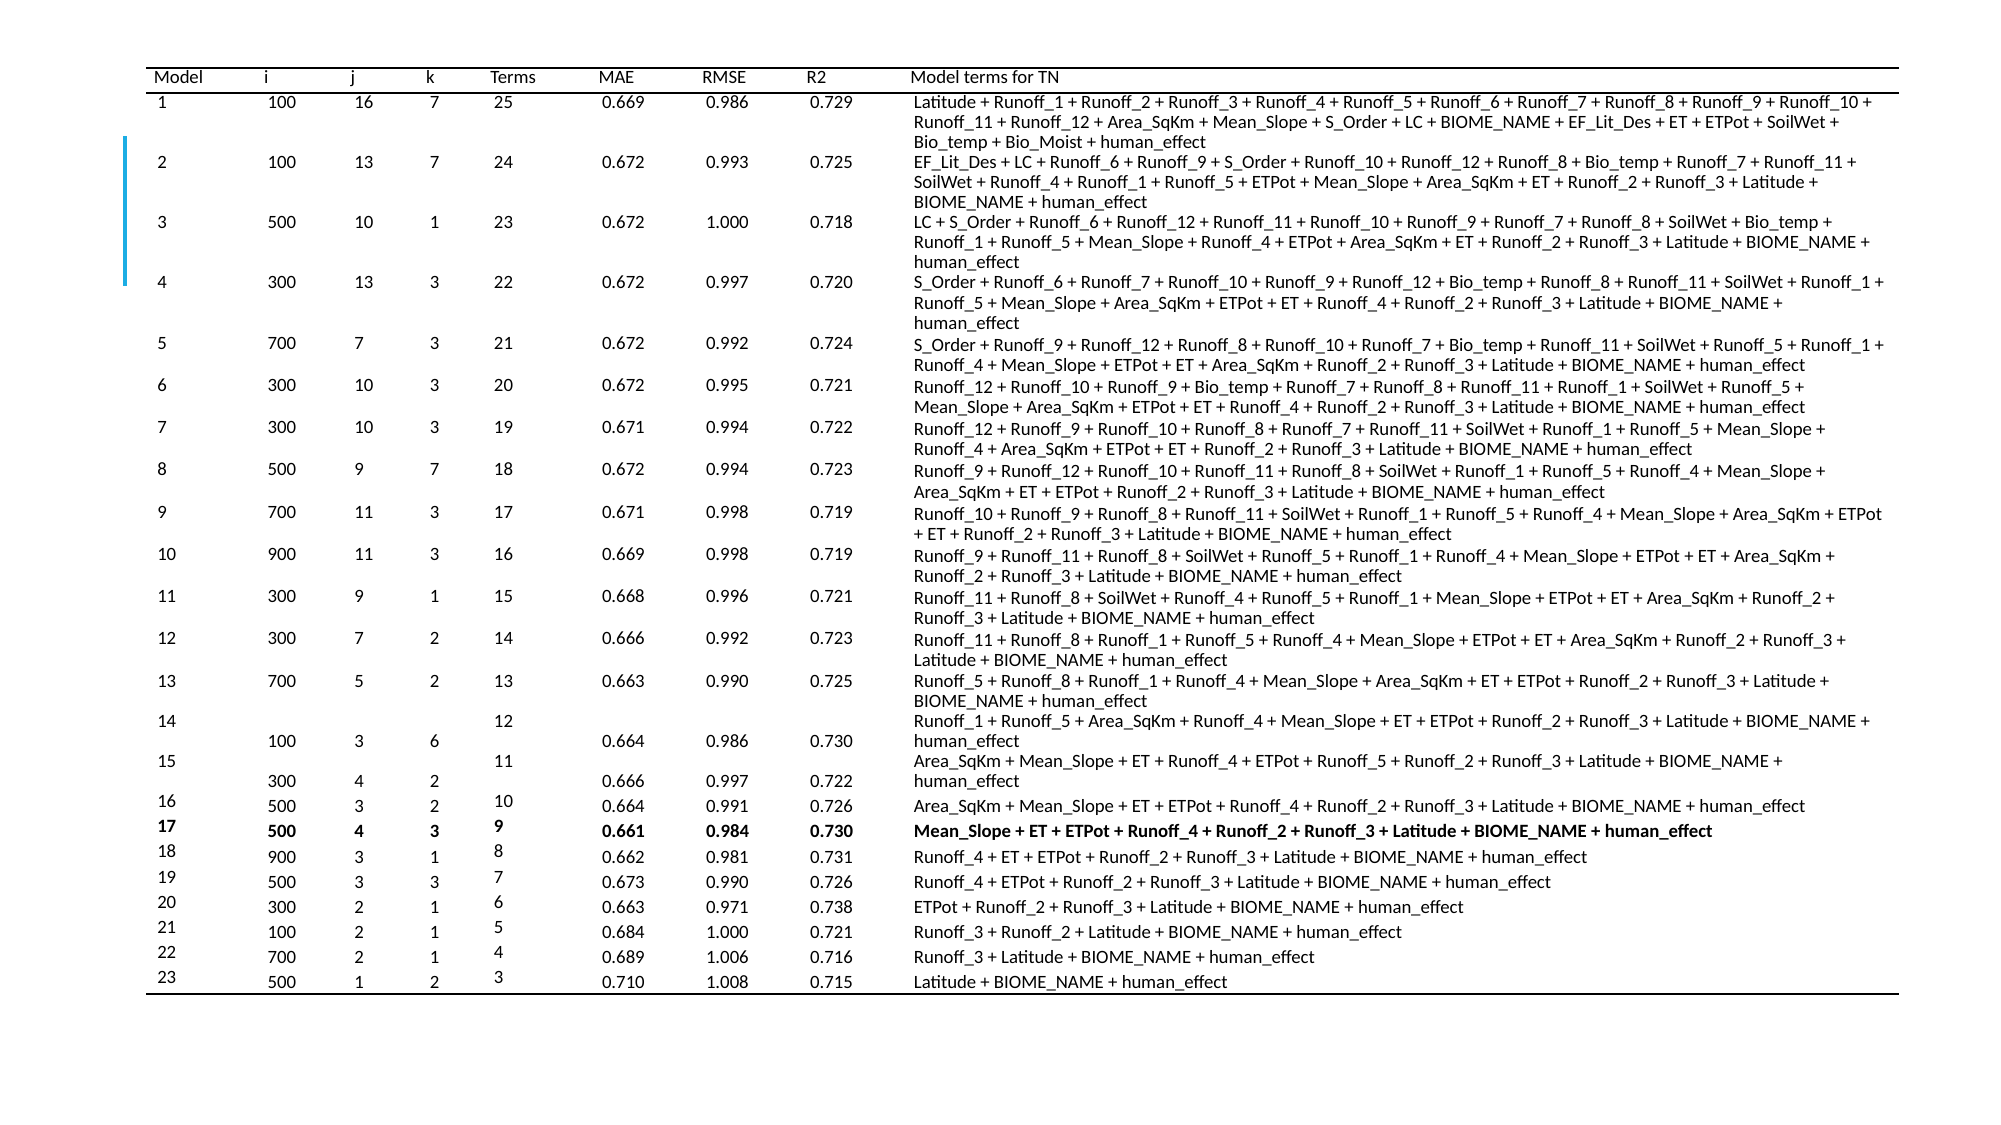

| Model | i | j | k | Terms | MAE | RMSE | R2 | Model terms for TN |
| --- | --- | --- | --- | --- | --- | --- | --- | --- |
| 1 | 100 | 16 | 7 | 25 | 0.669 | 0.986 | 0.729 | Latitude + Runoff\_1 + Runoff\_2 + Runoff\_3 + Runoff\_4 + Runoff\_5 + Runoff\_6 + Runoff\_7 + Runoff\_8 + Runoff\_9 + Runoff\_10 + Runoff\_11 + Runoff\_12 + Area\_SqKm + Mean\_Slope + S\_Order + LC + BIOME\_NAME + EF\_Lit\_Des + ET + ETPot + SoilWet + Bio\_temp + Bio\_Moist + human\_effect |
| 2 | 100 | 13 | 7 | 24 | 0.672 | 0.993 | 0.725 | EF\_Lit\_Des + LC + Runoff\_6 + Runoff\_9 + S\_Order + Runoff\_10 + Runoff\_12 + Runoff\_8 + Bio\_temp + Runoff\_7 + Runoff\_11 + SoilWet + Runoff\_4 + Runoff\_1 + Runoff\_5 + ETPot + Mean\_Slope + Area\_SqKm + ET + Runoff\_2 + Runoff\_3 + Latitude + BIOME\_NAME + human\_effect |
| 3 | 500 | 10 | 1 | 23 | 0.672 | 1.000 | 0.718 | LC + S\_Order + Runoff\_6 + Runoff\_12 + Runoff\_11 + Runoff\_10 + Runoff\_9 + Runoff\_7 + Runoff\_8 + SoilWet + Bio\_temp + Runoff\_1 + Runoff\_5 + Mean\_Slope + Runoff\_4 + ETPot + Area\_SqKm + ET + Runoff\_2 + Runoff\_3 + Latitude + BIOME\_NAME + human\_effect |
| 4 | 300 | 13 | 3 | 22 | 0.672 | 0.997 | 0.720 | S\_Order + Runoff\_6 + Runoff\_7 + Runoff\_10 + Runoff\_9 + Runoff\_12 + Bio\_temp + Runoff\_8 + Runoff\_11 + SoilWet + Runoff\_1 + Runoff\_5 + Mean\_Slope + Area\_SqKm + ETPot + ET + Runoff\_4 + Runoff\_2 + Runoff\_3 + Latitude + BIOME\_NAME + human\_effect |
| 5 | 700 | 7 | 3 | 21 | 0.672 | 0.992 | 0.724 | S\_Order + Runoff\_9 + Runoff\_12 + Runoff\_8 + Runoff\_10 + Runoff\_7 + Bio\_temp + Runoff\_11 + SoilWet + Runoff\_5 + Runoff\_1 + Runoff\_4 + Mean\_Slope + ETPot + ET + Area\_SqKm + Runoff\_2 + Runoff\_3 + Latitude + BIOME\_NAME + human\_effect |
| 6 | 300 | 10 | 3 | 20 | 0.672 | 0.995 | 0.721 | Runoff\_12 + Runoff\_10 + Runoff\_9 + Bio\_temp + Runoff\_7 + Runoff\_8 + Runoff\_11 + Runoff\_1 + SoilWet + Runoff\_5 + Mean\_Slope + Area\_SqKm + ETPot + ET + Runoff\_4 + Runoff\_2 + Runoff\_3 + Latitude + BIOME\_NAME + human\_effect |
| 7 | 300 | 10 | 3 | 19 | 0.671 | 0.994 | 0.722 | Runoff\_12 + Runoff\_9 + Runoff\_10 + Runoff\_8 + Runoff\_7 + Runoff\_11 + SoilWet + Runoff\_1 + Runoff\_5 + Mean\_Slope + Runoff\_4 + Area\_SqKm + ETPot + ET + Runoff\_2 + Runoff\_3 + Latitude + BIOME\_NAME + human\_effect |
| 8 | 500 | 9 | 7 | 18 | 0.672 | 0.994 | 0.723 | Runoff\_9 + Runoff\_12 + Runoff\_10 + Runoff\_11 + Runoff\_8 + SoilWet + Runoff\_1 + Runoff\_5 + Runoff\_4 + Mean\_Slope + Area\_SqKm + ET + ETPot + Runoff\_2 + Runoff\_3 + Latitude + BIOME\_NAME + human\_effect |
| 9 | 700 | 11 | 3 | 17 | 0.671 | 0.998 | 0.719 | Runoff\_10 + Runoff\_9 + Runoff\_8 + Runoff\_11 + SoilWet + Runoff\_1 + Runoff\_5 + Runoff\_4 + Mean\_Slope + Area\_SqKm + ETPot + ET + Runoff\_2 + Runoff\_3 + Latitude + BIOME\_NAME + human\_effect |
| 10 | 900 | 11 | 3 | 16 | 0.669 | 0.998 | 0.719 | Runoff\_9 + Runoff\_11 + Runoff\_8 + SoilWet + Runoff\_5 + Runoff\_1 + Runoff\_4 + Mean\_Slope + ETPot + ET + Area\_SqKm + Runoff\_2 + Runoff\_3 + Latitude + BIOME\_NAME + human\_effect |
| 11 | 300 | 9 | 1 | 15 | 0.668 | 0.996 | 0.721 | Runoff\_11 + Runoff\_8 + SoilWet + Runoff\_4 + Runoff\_5 + Runoff\_1 + Mean\_Slope + ETPot + ET + Area\_SqKm + Runoff\_2 + Runoff\_3 + Latitude + BIOME\_NAME + human\_effect |
| 12 | 300 | 7 | 2 | 14 | 0.666 | 0.992 | 0.723 | Runoff\_11 + Runoff\_8 + Runoff\_1 + Runoff\_5 + Runoff\_4 + Mean\_Slope + ETPot + ET + Area\_SqKm + Runoff\_2 + Runoff\_3 + Latitude + BIOME\_NAME + human\_effect |
| 13 | 700 | 5 | 2 | 13 | 0.663 | 0.990 | 0.725 | Runoff\_5 + Runoff\_8 + Runoff\_1 + Runoff\_4 + Mean\_Slope + Area\_SqKm + ET + ETPot + Runoff\_2 + Runoff\_3 + Latitude + BIOME\_NAME + human\_effect |
| 14 | 100 | 3 | 6 | 12 | 0.664 | 0.986 | 0.730 | Runoff\_1 + Runoff\_5 + Area\_SqKm + Runoff\_4 + Mean\_Slope + ET + ETPot + Runoff\_2 + Runoff\_3 + Latitude + BIOME\_NAME + human\_effect |
| 15 | 300 | 4 | 2 | 11 | 0.666 | 0.997 | 0.722 | Area\_SqKm + Mean\_Slope + ET + Runoff\_4 + ETPot + Runoff\_5 + Runoff\_2 + Runoff\_3 + Latitude + BIOME\_NAME + human\_effect |
| 16 | 500 | 3 | 2 | 10 | 0.664 | 0.991 | 0.726 | Area\_SqKm + Mean\_Slope + ET + ETPot + Runoff\_4 + Runoff\_2 + Runoff\_3 + Latitude + BIOME\_NAME + human\_effect |
| 17 | 500 | 4 | 3 | 9 | 0.661 | 0.984 | 0.730 | Mean\_Slope + ET + ETPot + Runoff\_4 + Runoff\_2 + Runoff\_3 + Latitude + BIOME\_NAME + human\_effect |
| 18 | 900 | 3 | 1 | 8 | 0.662 | 0.981 | 0.731 | Runoff\_4 + ET + ETPot + Runoff\_2 + Runoff\_3 + Latitude + BIOME\_NAME + human\_effect |
| 19 | 500 | 3 | 3 | 7 | 0.673 | 0.990 | 0.726 | Runoff\_4 + ETPot + Runoff\_2 + Runoff\_3 + Latitude + BIOME\_NAME + human\_effect |
| 20 | 300 | 2 | 1 | 6 | 0.663 | 0.971 | 0.738 | ETPot + Runoff\_2 + Runoff\_3 + Latitude + BIOME\_NAME + human\_effect |
| 21 | 100 | 2 | 1 | 5 | 0.684 | 1.000 | 0.721 | Runoff\_3 + Runoff\_2 + Latitude + BIOME\_NAME + human\_effect |
| 22 | 700 | 2 | 1 | 4 | 0.689 | 1.006 | 0.716 | Runoff\_3 + Latitude + BIOME\_NAME + human\_effect |
| 23 | 500 | 1 | 2 | 3 | 0.710 | 1.008 | 0.715 | Latitude + BIOME\_NAME + human\_effect |